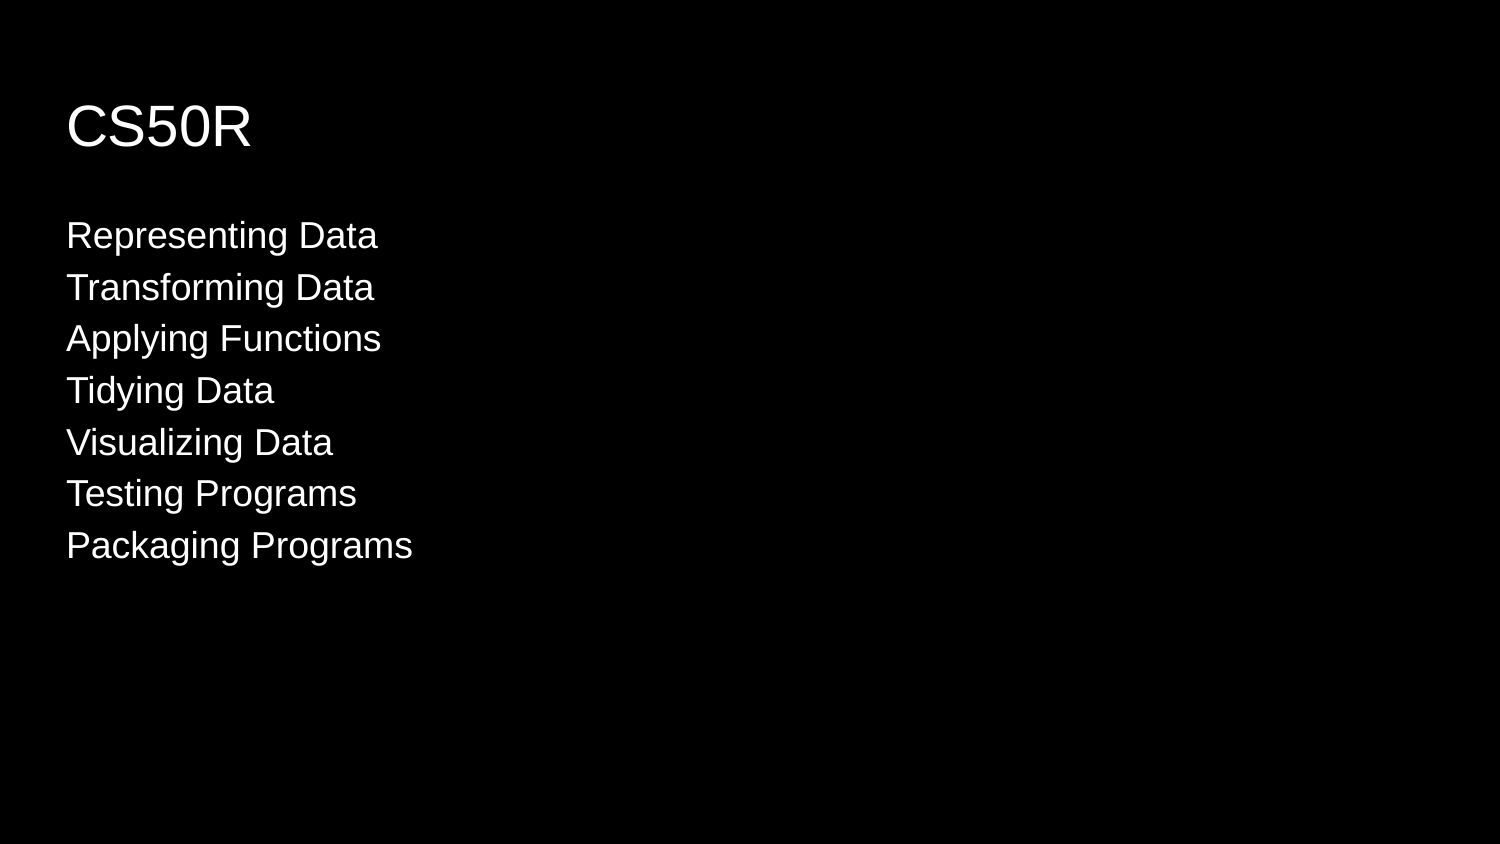

# CS50R
Representing Data
Transforming Data
Applying Functions
Tidying Data
Visualizing Data
Testing Programs
Packaging Programs